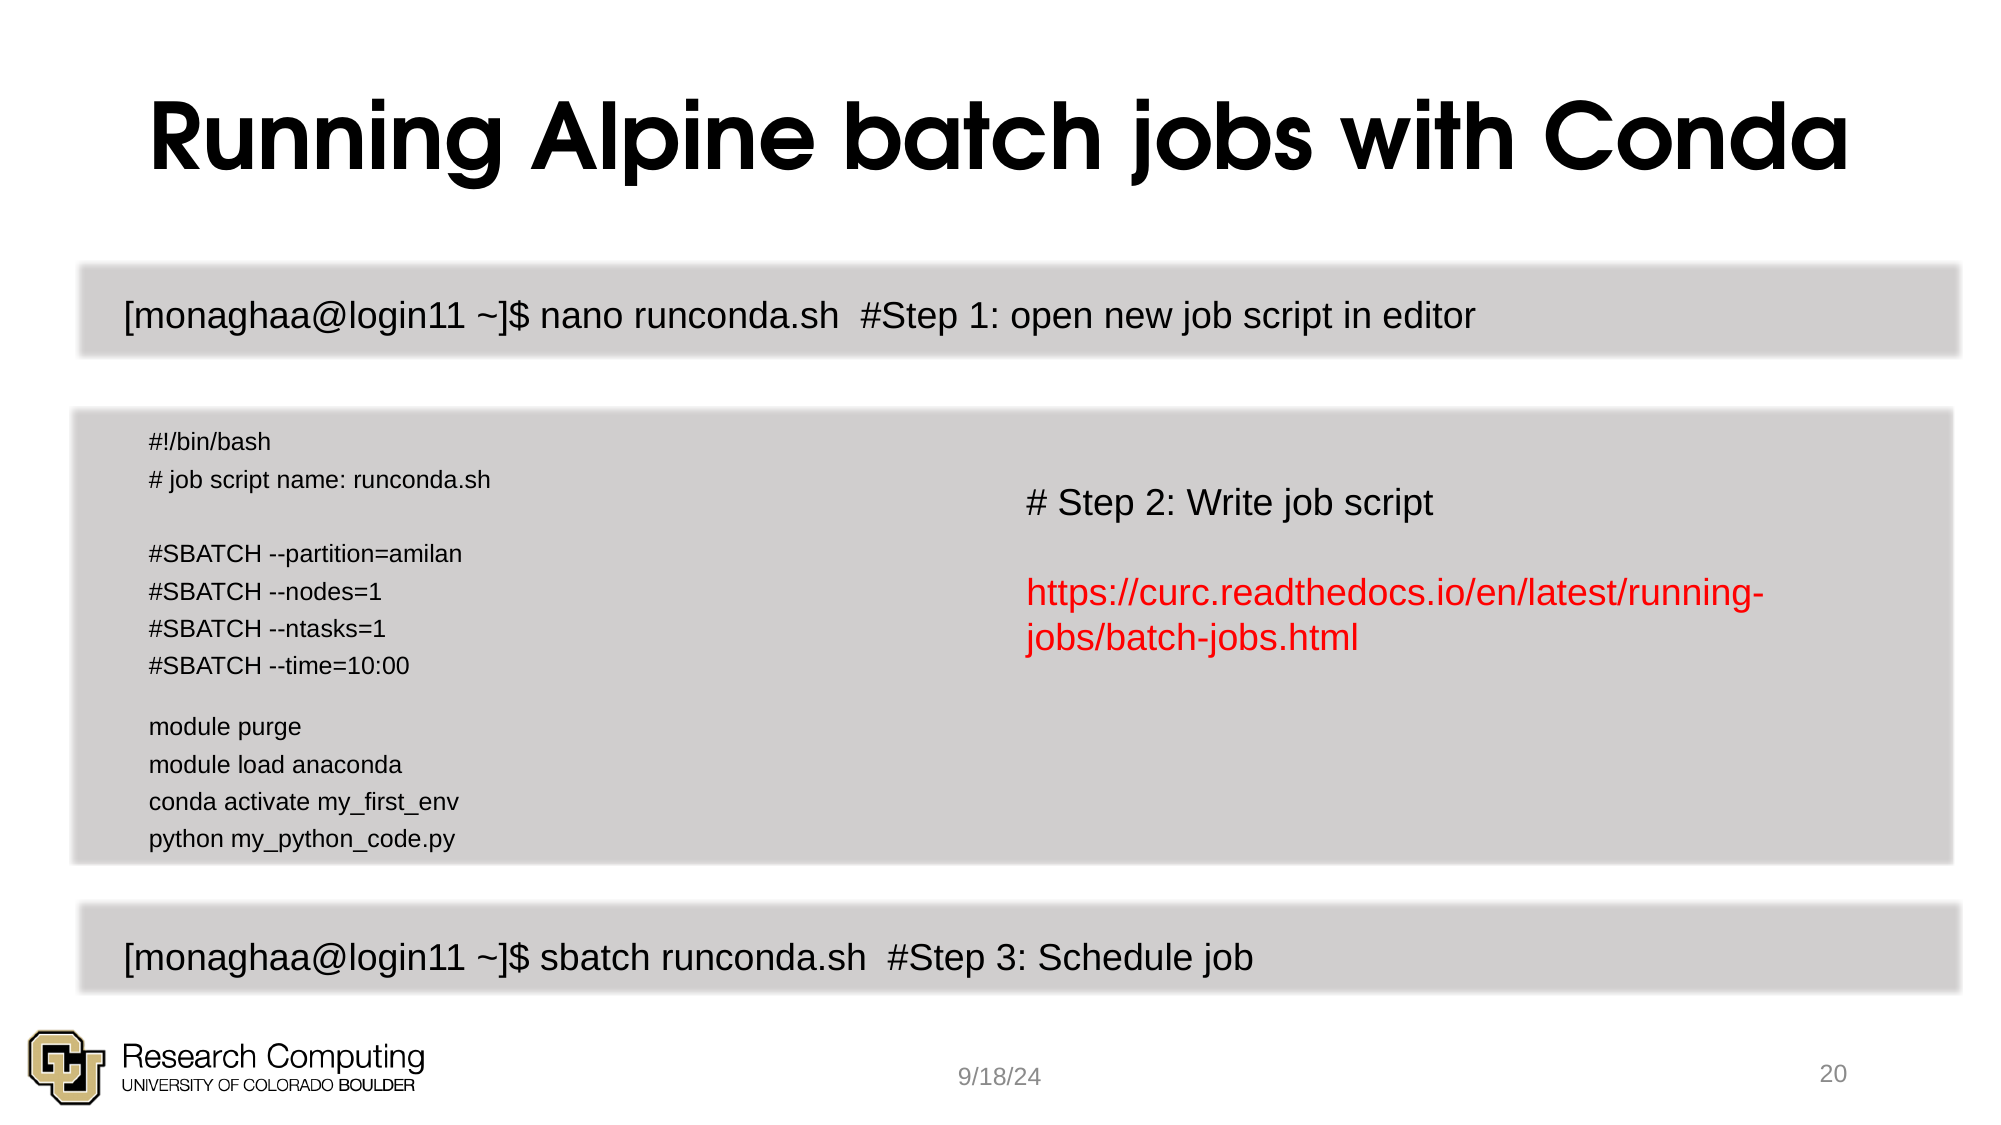

# Running Alpine batch jobs with Conda

[monaghaa@login11 ~]$ nano runconda.sh  #Step 1: open new job script in editor

#!/bin/bash
# job script name: runconda.sh

#SBATCH --partition=amilan
#SBATCH --nodes=1
#SBATCH --ntasks=1
#SBATCH --time=10:00

module purge
module load anaconda
conda activate my_first_env
python my_python_code.py

# Step 2: Write job script

https://curc.readthedocs.io/en/latest/running-jobs/batch-jobs.html

[monaghaa@login11 ~]$ sbatch runconda.sh  #Step 3: Schedule job

20
9/18/24